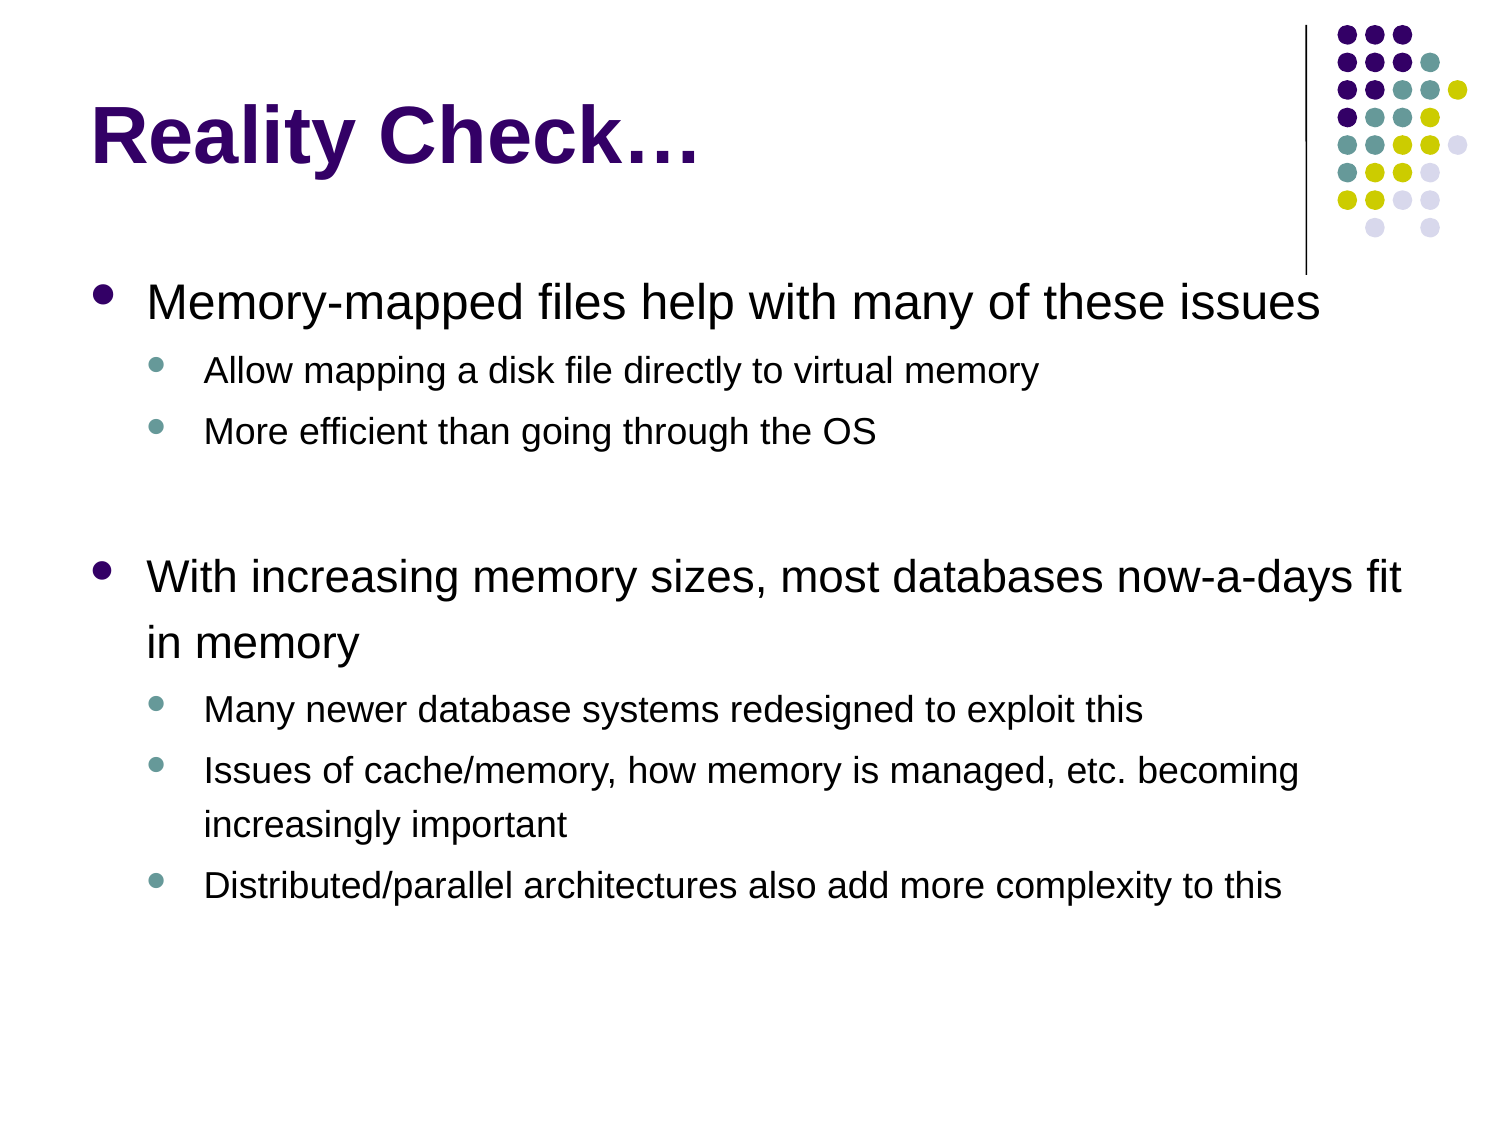

# Reality Check…
Memory-mapped files help with many of these issues
Allow mapping a disk file directly to virtual memory
More efficient than going through the OS

With increasing memory sizes, most databases now-a-days fit in memory
Many newer database systems redesigned to exploit this
Issues of cache/memory, how memory is managed, etc. becoming increasingly important
Distributed/parallel architectures also add more complexity to this